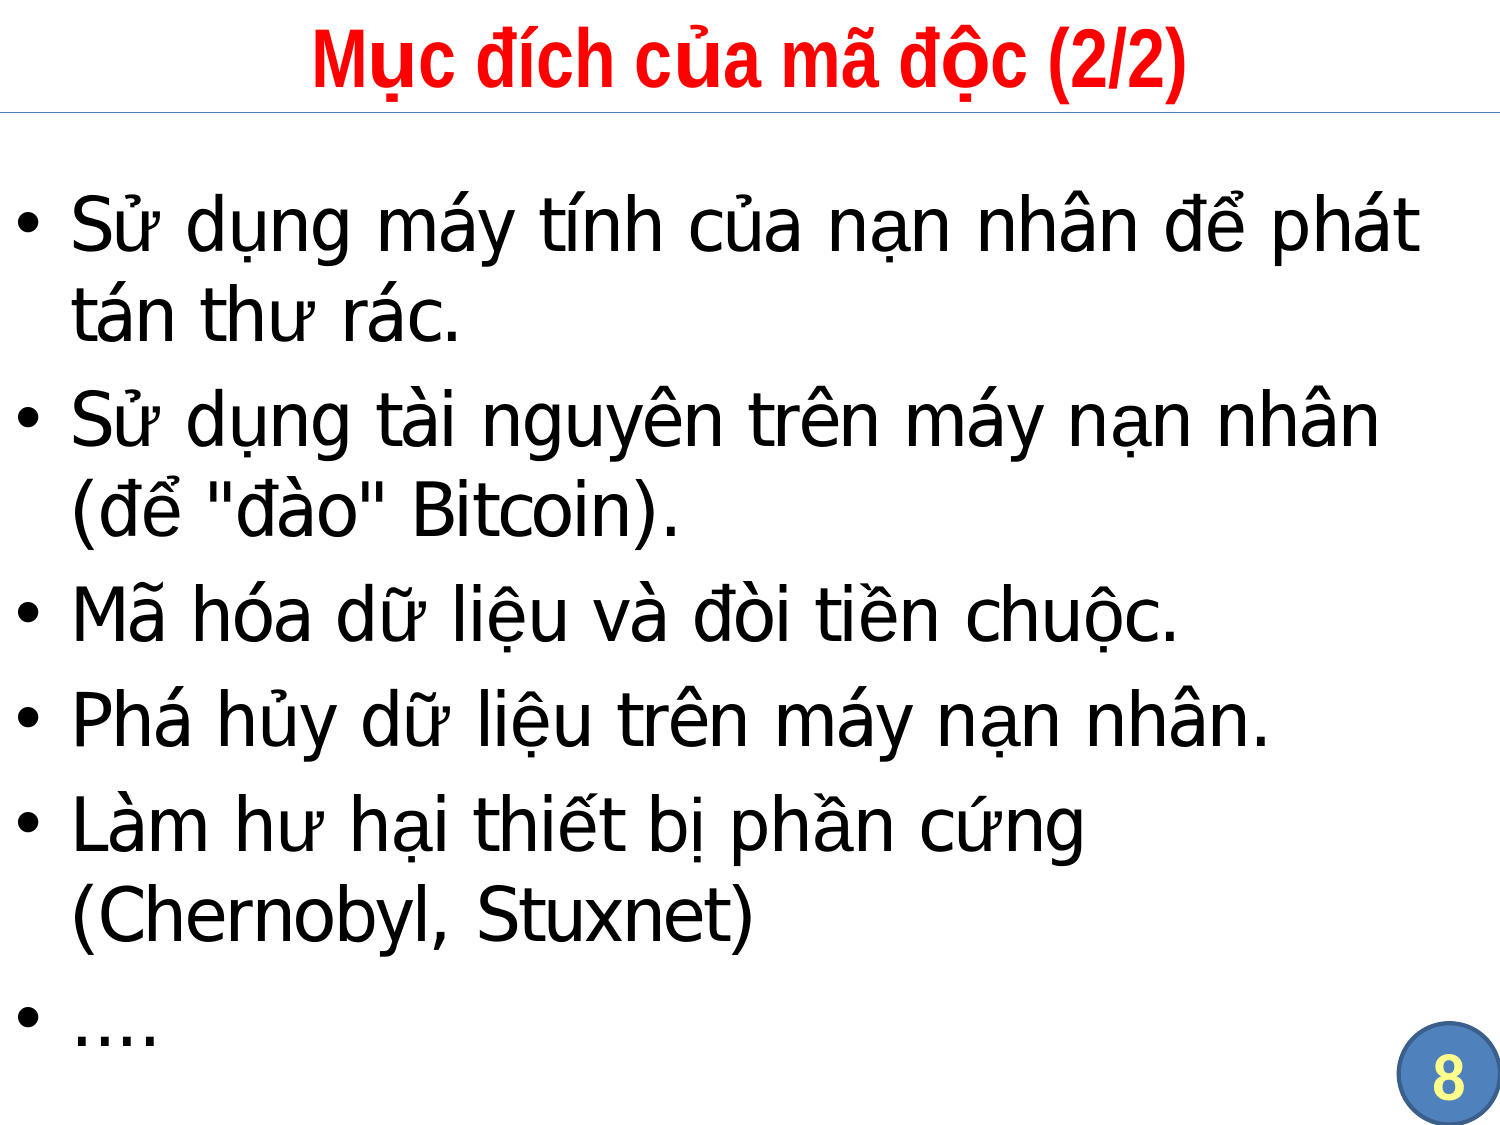

# Mục đích của mã độc (2/2)
Sử dụng máy tính của nạn nhân để phát tán thư rác.
Sử dụng tài nguyên trên máy nạn nhân (để "đào" Bitcoin).
Mã hóa dữ liệu và đòi tiền chuộc.
Phá hủy dữ liệu trên máy nạn nhân.
Làm hư hại thiết bị phần cứng (Chernobyl, Stuxnet)
....
8